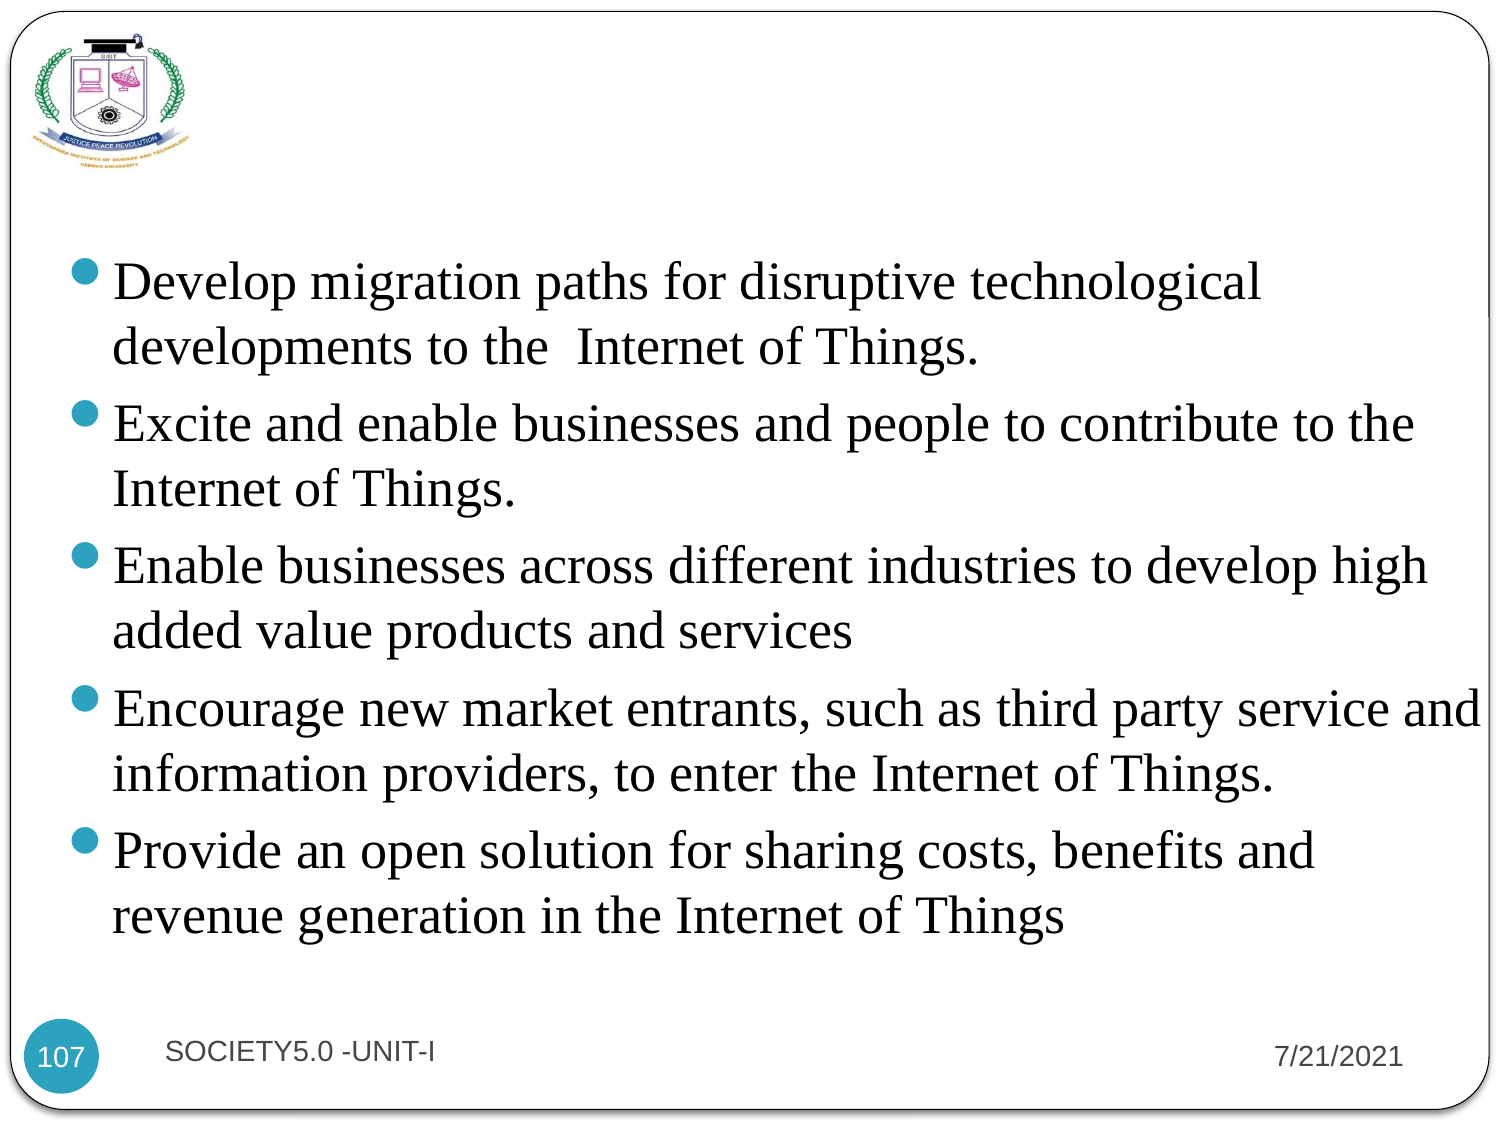

#
Develop migration paths for disruptive technological developments to the  Internet of Things.
Excite and enable businesses and people to contribute to the Internet of Things.
Enable businesses across different industries to develop high added value products and services
Encourage new market entrants, such as third party service and information providers, to enter the Internet of Things.
Provide an open solution for sharing costs, benefits and revenue generation in the Internet of Things
SOCIETY5.0 -UNIT-I
7/21/2021
107